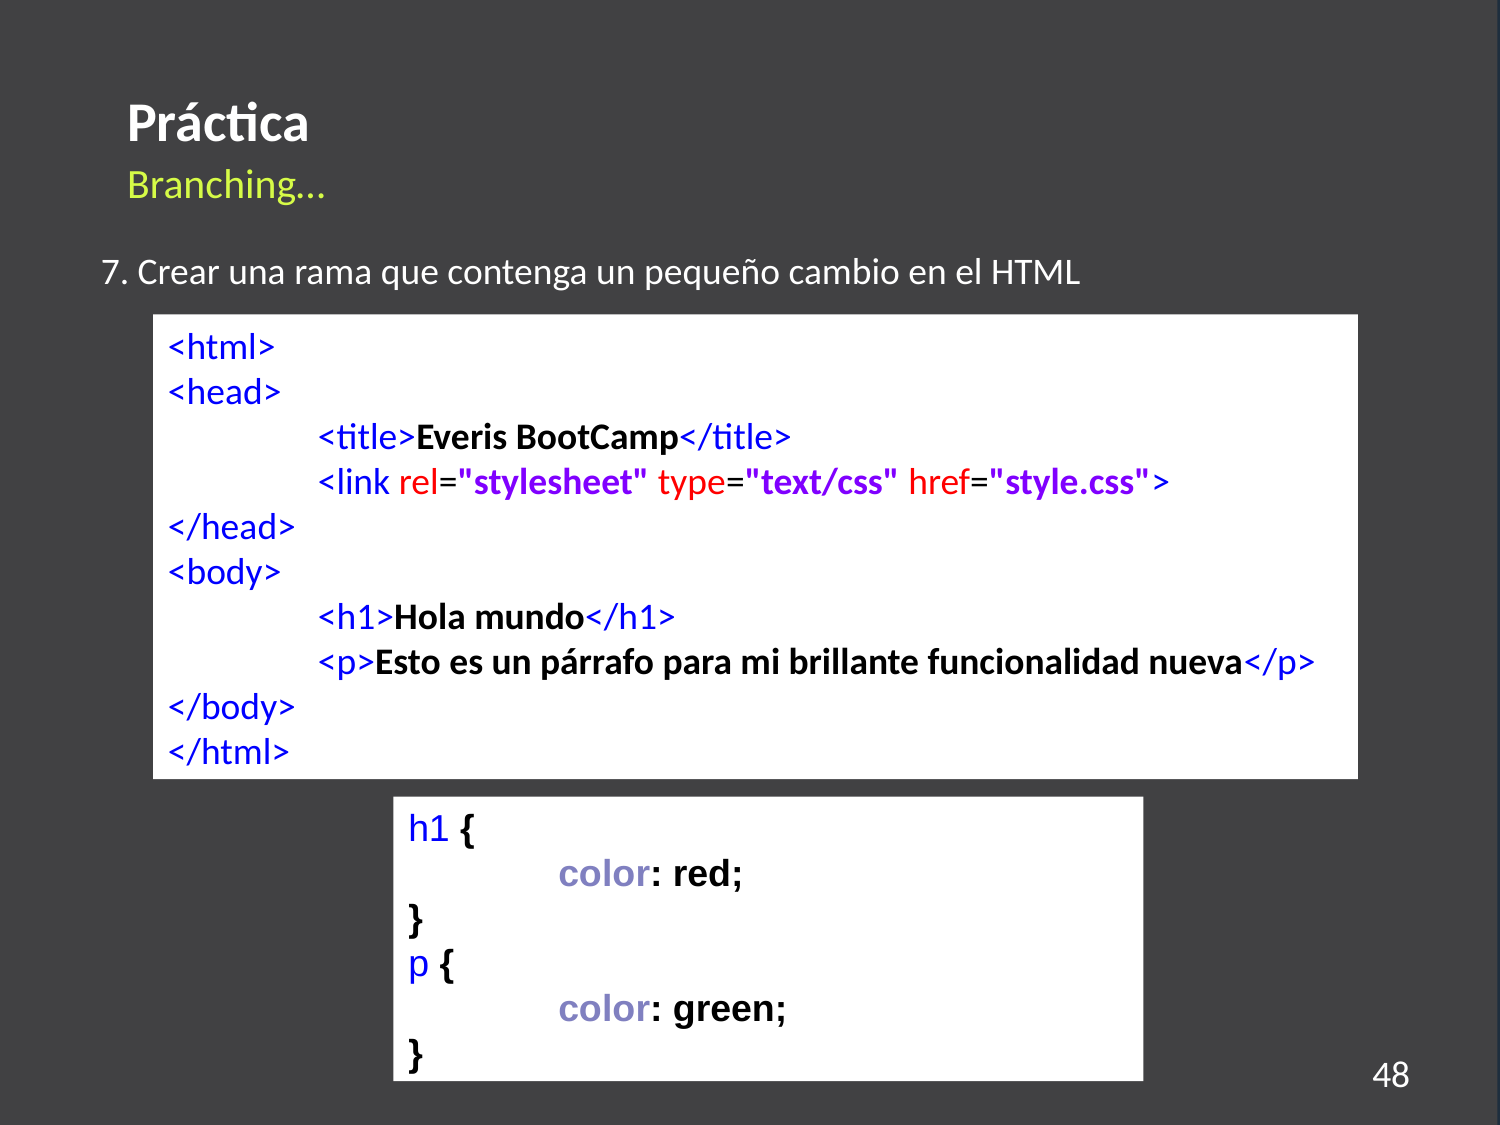

Práctica
Branching…
7. Crear una rama que contenga un pequeño cambio en el HTML

<html>
<head>
	<title>Everis BootCamp</title>
	<link rel="stylesheet" type="text/css" href="style.css">
</head>
<body>
	<h1>Hola mundo</h1>
	<p>Esto es un párrafo para mi brillante funcionalidad nueva</p>
</body>
</html>
h1 {
	color: red;
}
p {
	color: green;
}
48